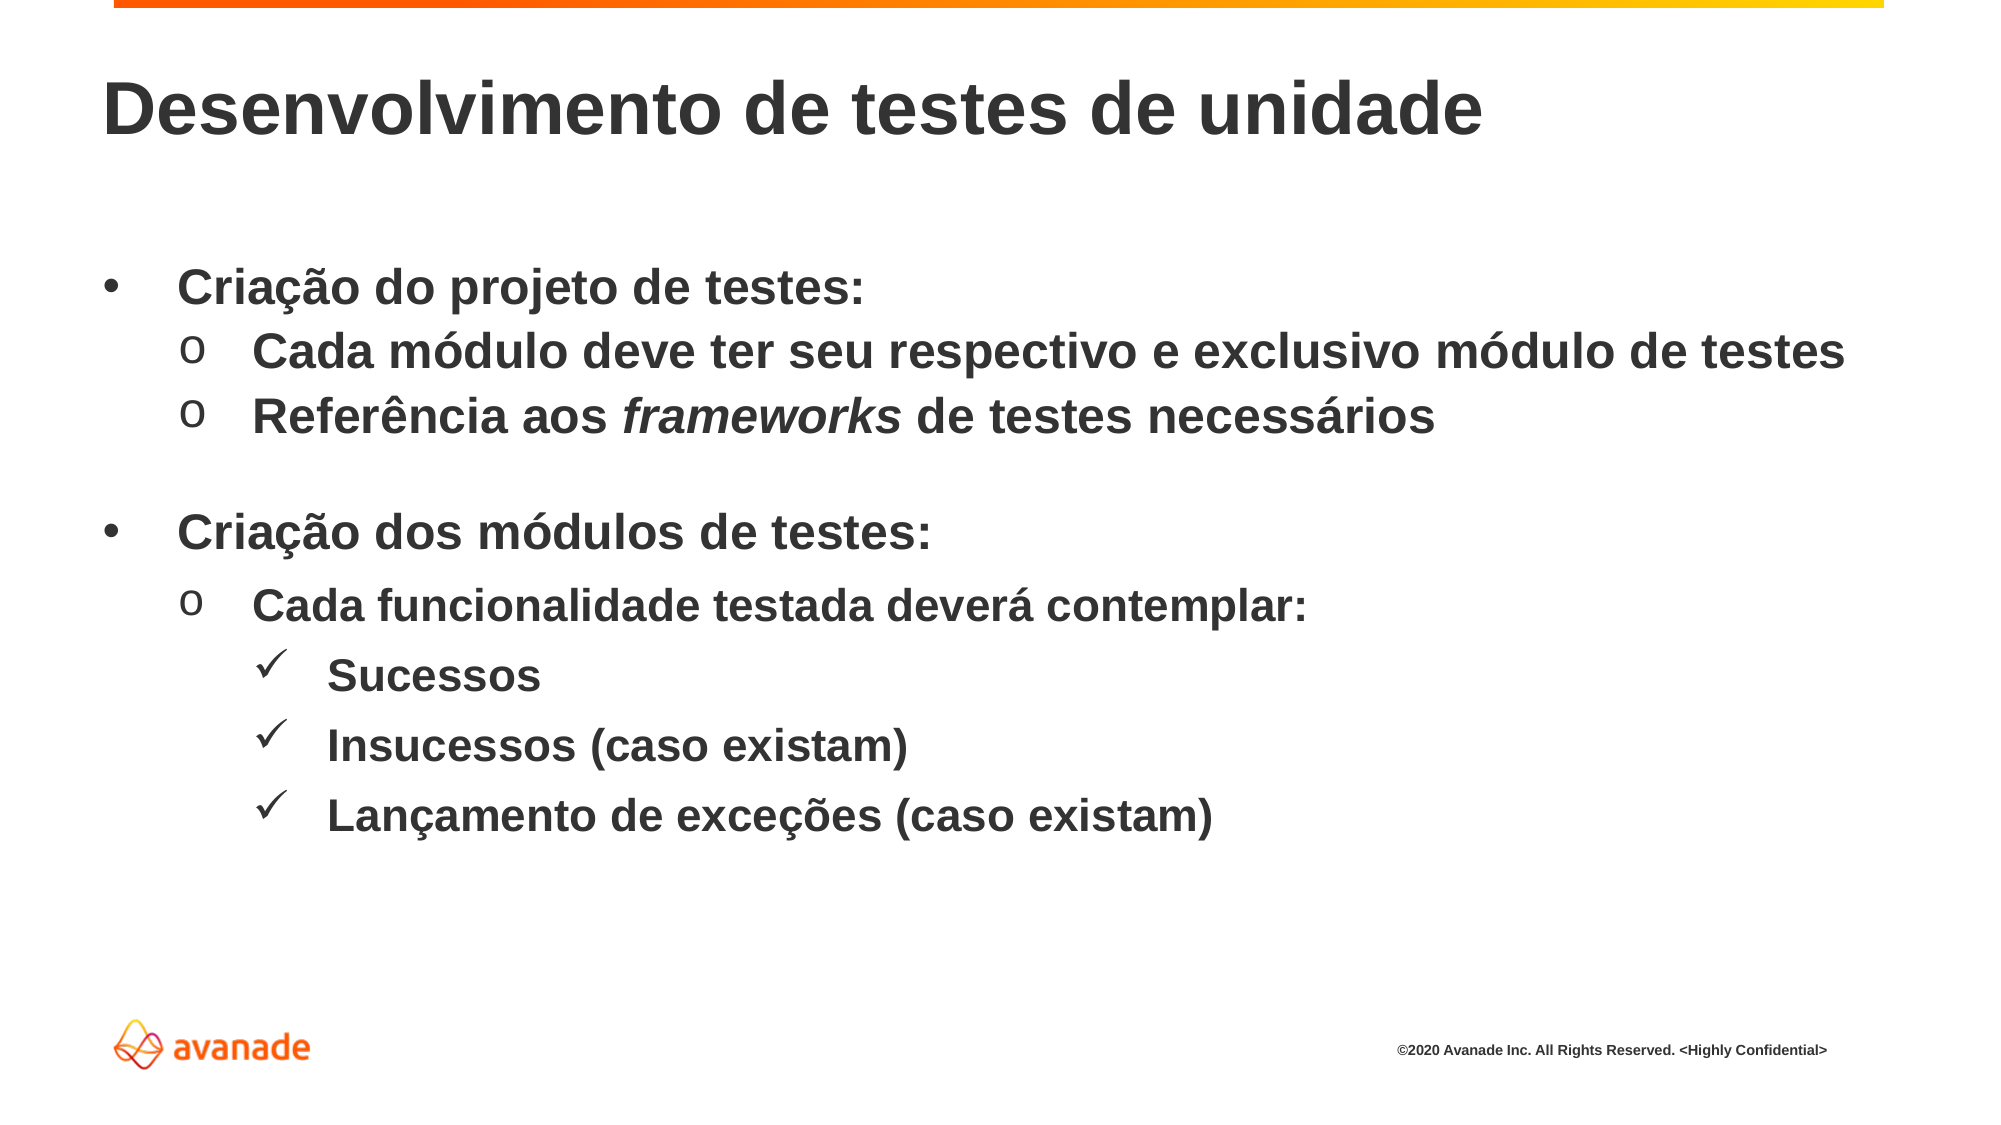

Desenvolvimento de testes de unidade
Criação do projeto de testes:
Cada módulo deve ter seu respectivo e exclusivo módulo de testes
Referência aos frameworks de testes necessários
Criação dos módulos de testes:
Cada funcionalidade testada deverá contemplar:
Sucessos
Insucessos (caso existam)
Lançamento de exceções (caso existam)